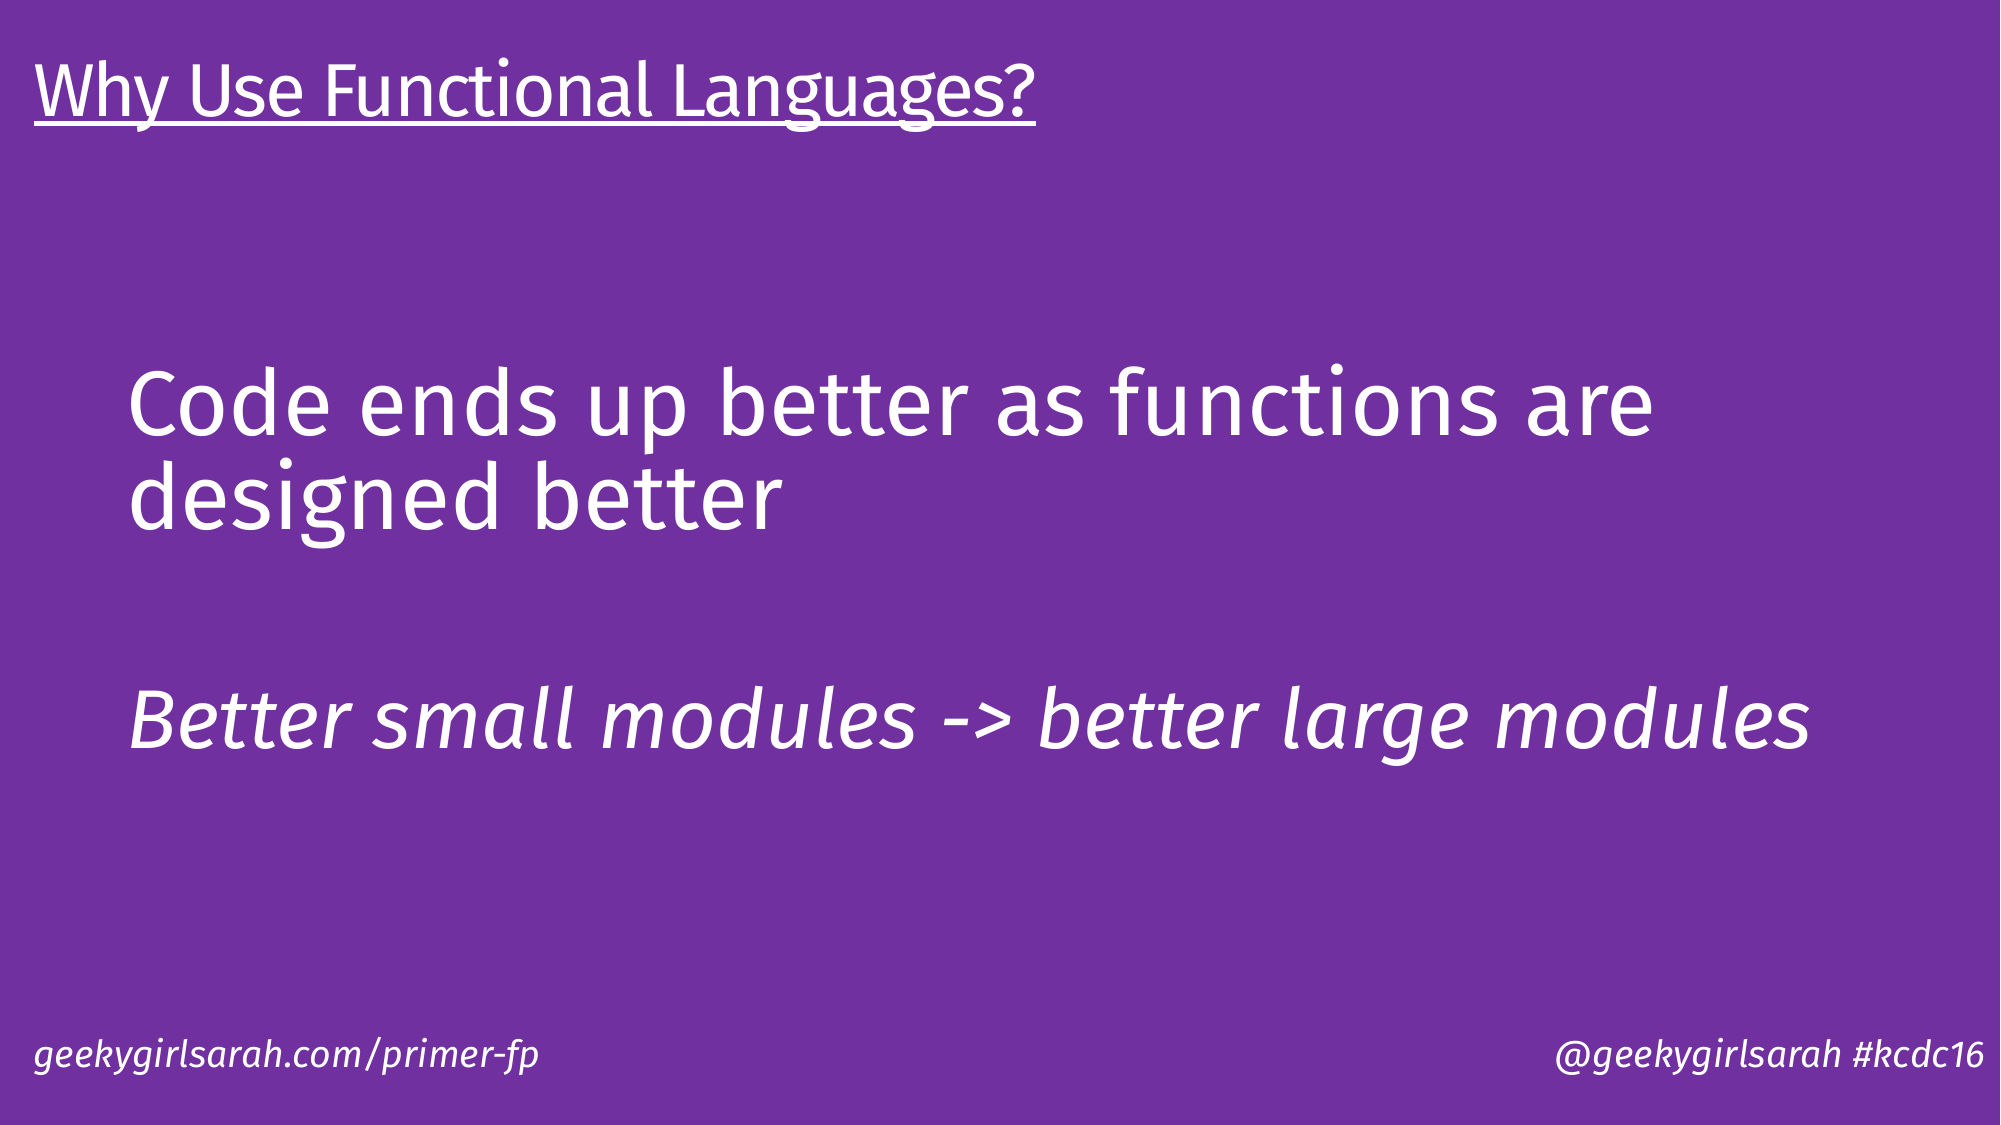

# Why Use Functional Languages?
Code ends up better as functions are designed better

Better small modules -> better large modules